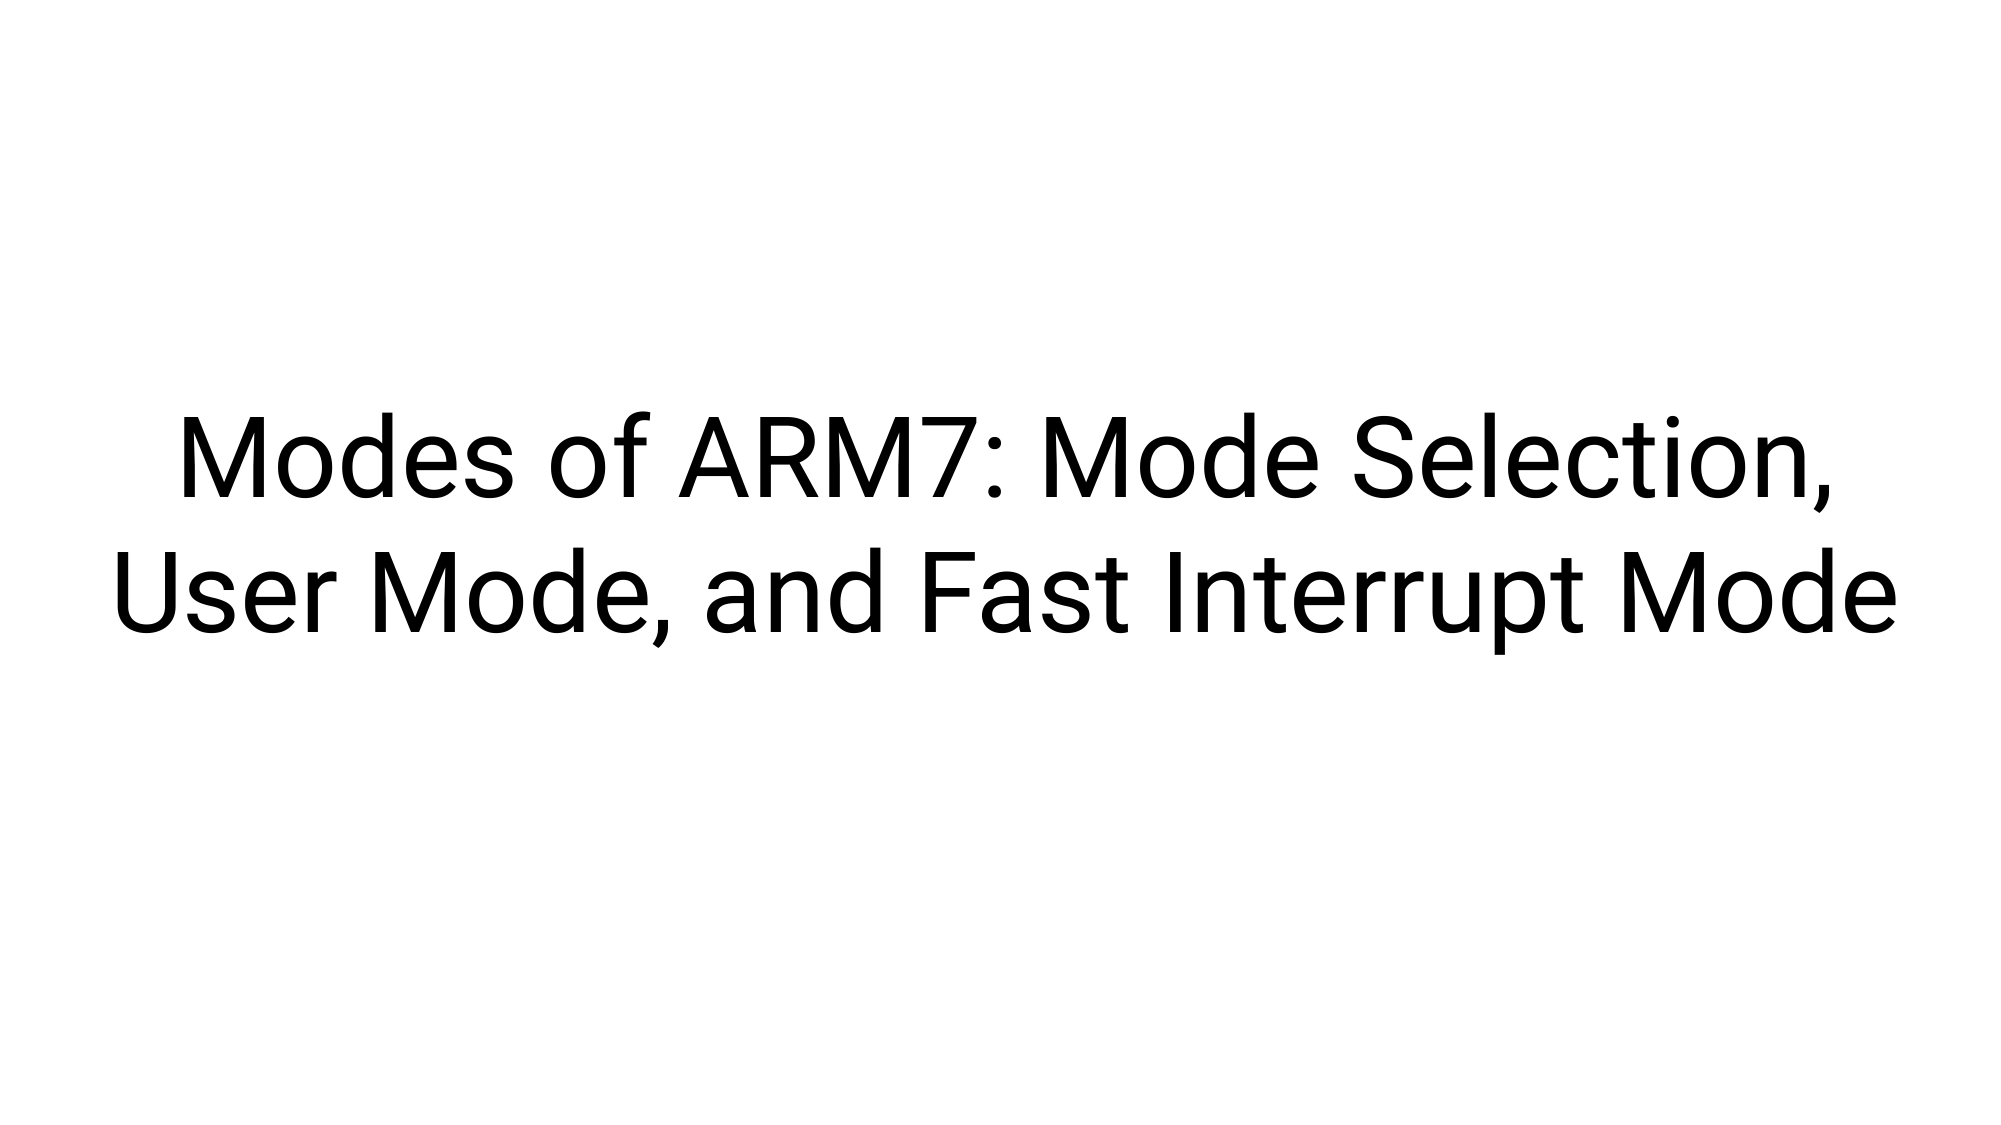

Modes of ARM7: Mode Selection, User Mode, and Fast Interrupt Mode